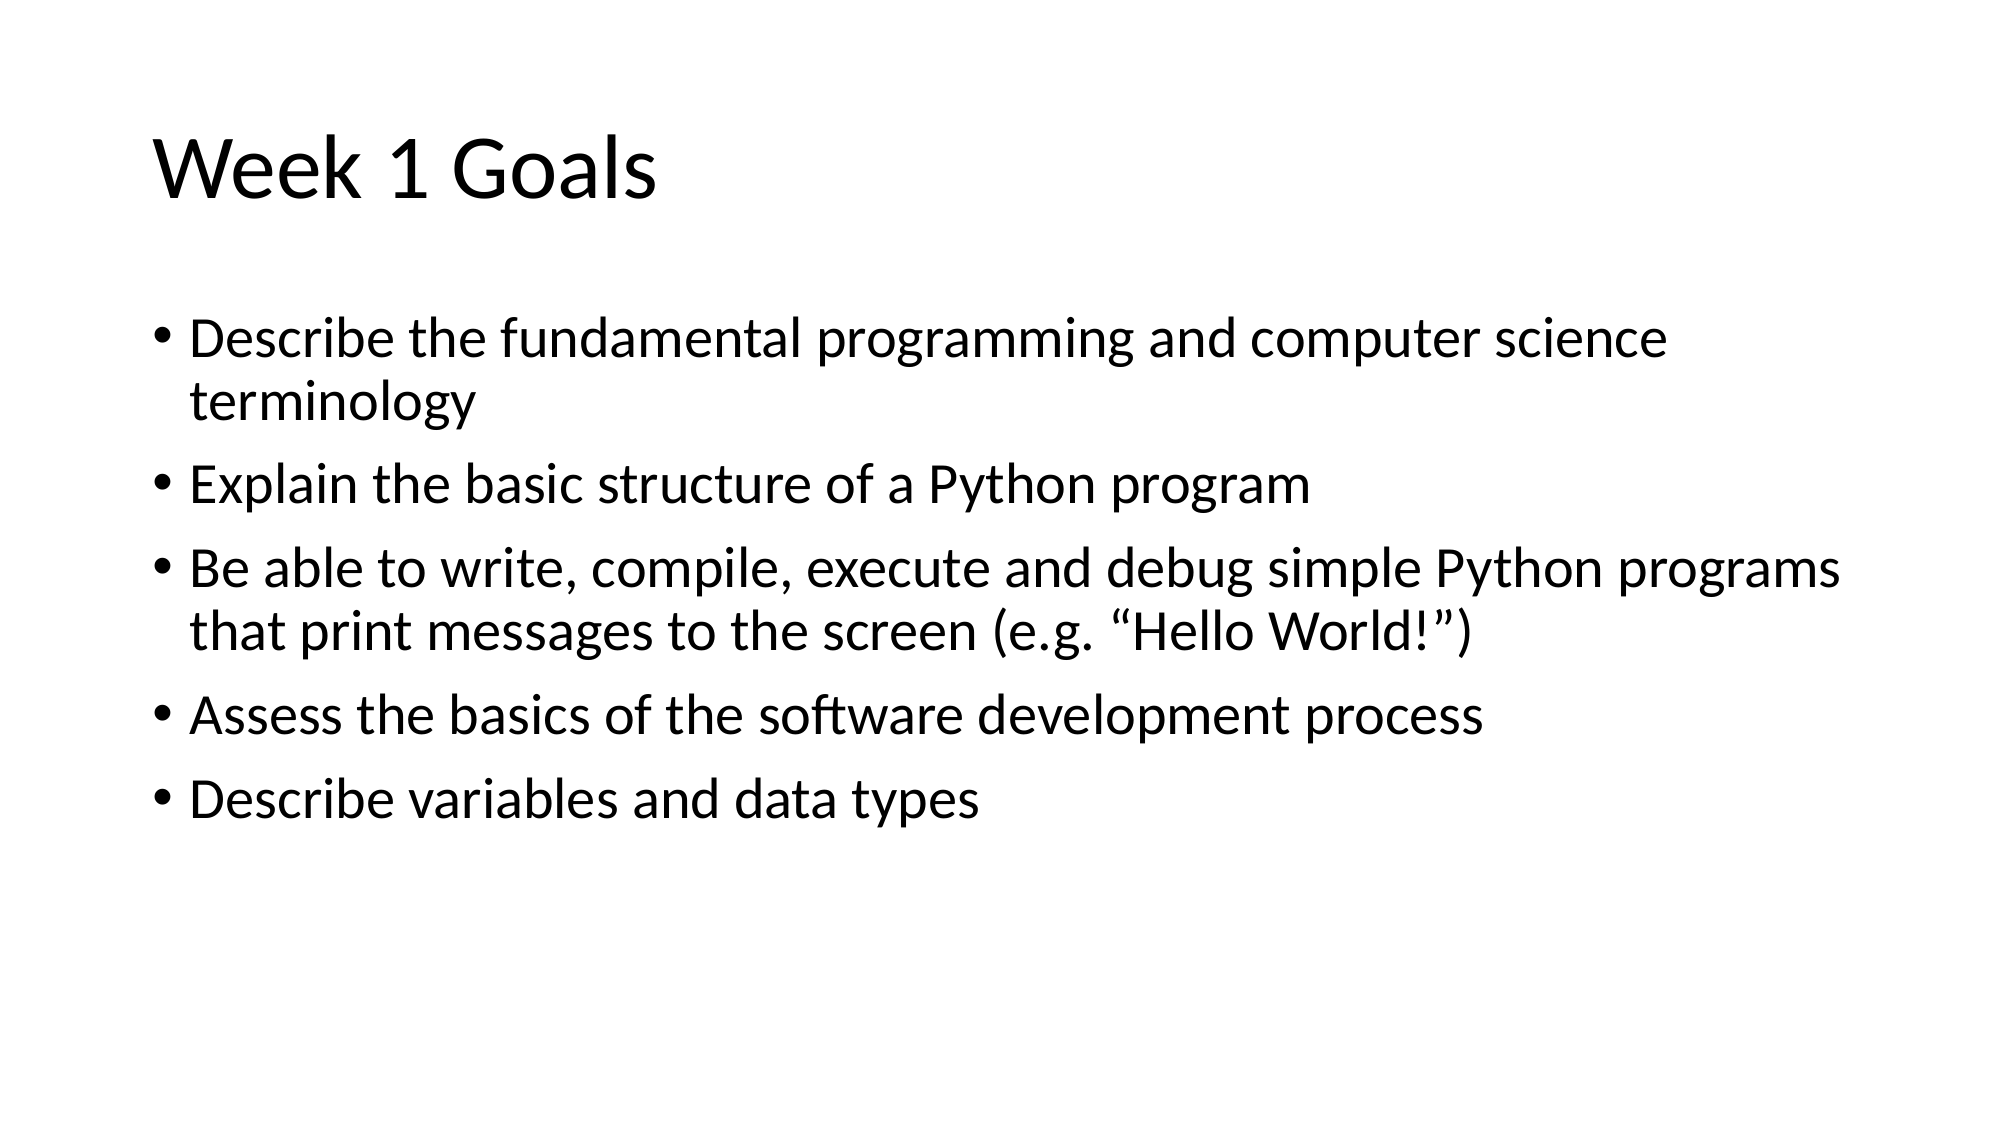

# Week 1 Goals
Describe the fundamental programming and computer science terminology
Explain the basic structure of a Python program
Be able to write, compile, execute and debug simple Python programs that print messages to the screen (e.g. “Hello World!”)
Assess the basics of the software development process
Describe variables and data types